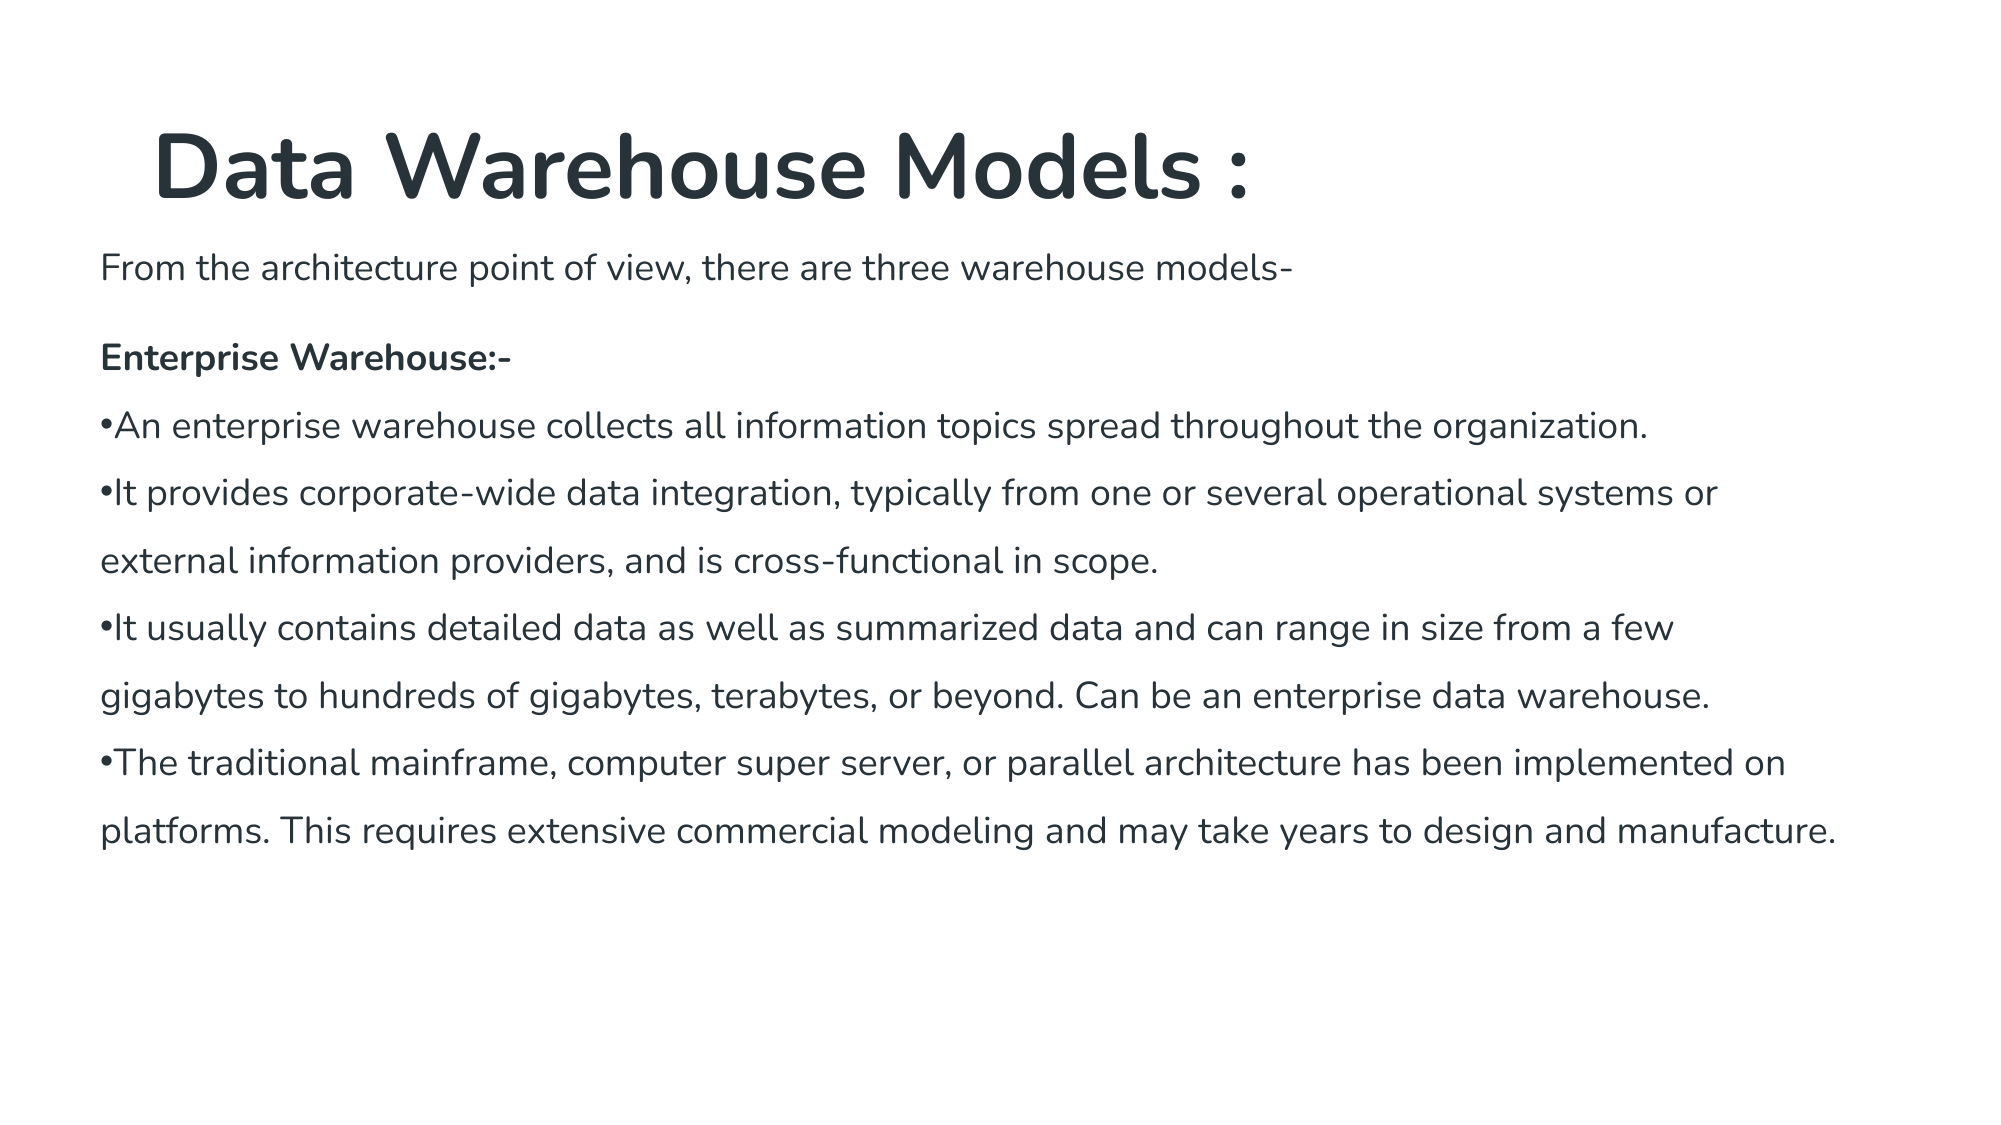

# Data Warehouse Models :
From the architecture point of view, there are three warehouse models-

Enterprise Warehouse:-
An enterprise warehouse collects all information topics spread throughout the organization.
It provides corporate-wide data integration, typically from one or several operational systems or external information providers, and is cross-functional in scope.
It usually contains detailed data as well as summarized data and can range in size from a few gigabytes to hundreds of gigabytes, terabytes, or beyond. Can be an enterprise data warehouse.
The traditional mainframe, computer super server, or parallel architecture has been implemented on platforms. This requires extensive commercial modeling and may take years to design and manufacture.